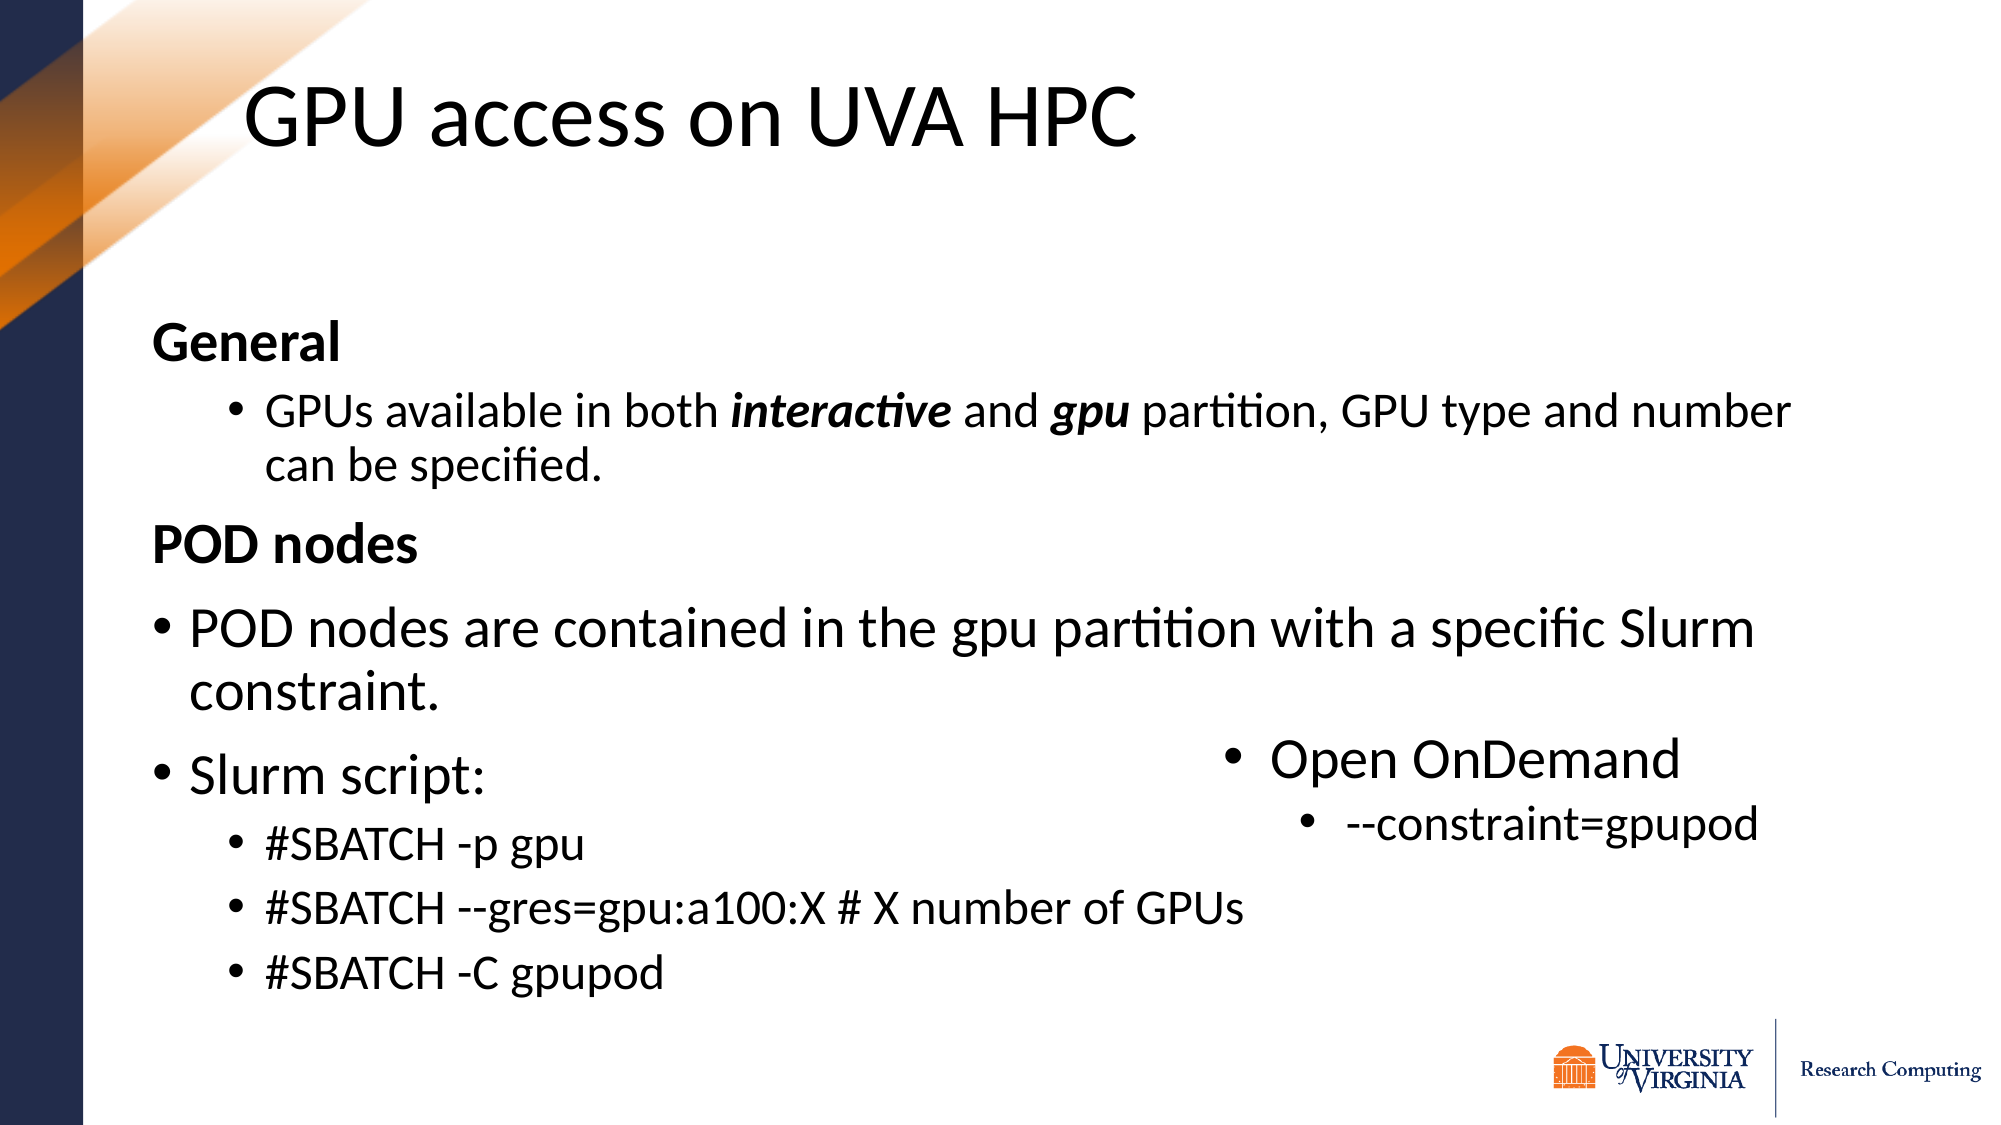

# GPU access on UVA HPC
General
GPUs available in both interactive and gpu partition, GPU type and number can be specified.
POD nodes
POD nodes are contained in the gpu partition with a specific Slurm constraint.
Slurm script:
#SBATCH -p gpu
#SBATCH --gres=gpu:a100:X # X number of GPUs
#SBATCH -C gpupod
Open OnDemand
--constraint=gpupod